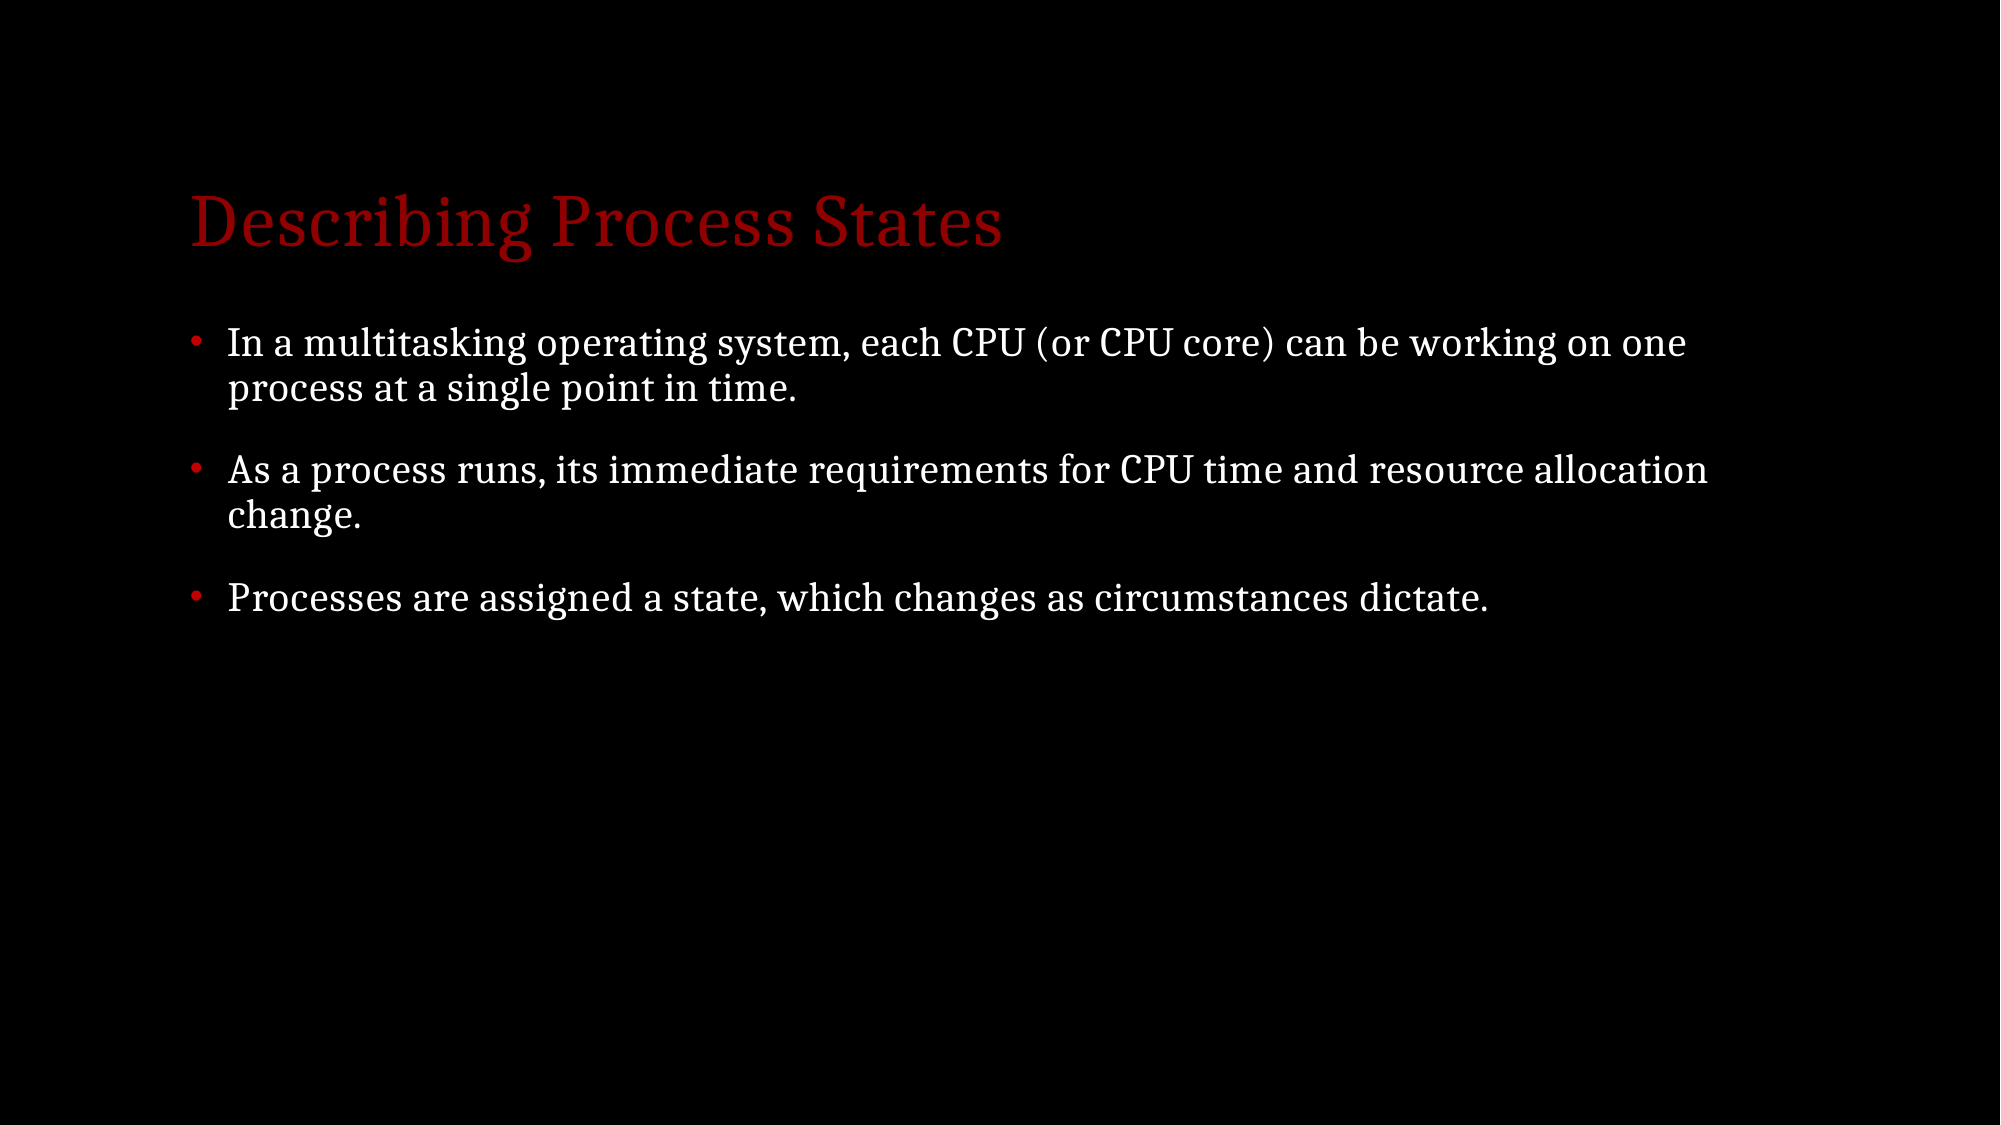

# Describing Process States
In a multitasking operating system, each CPU (or CPU core) can be working on one process at a single point in time.
As a process runs, its immediate requirements for CPU time and resource allocation change.
Processes are assigned a state, which changes as circumstances dictate.